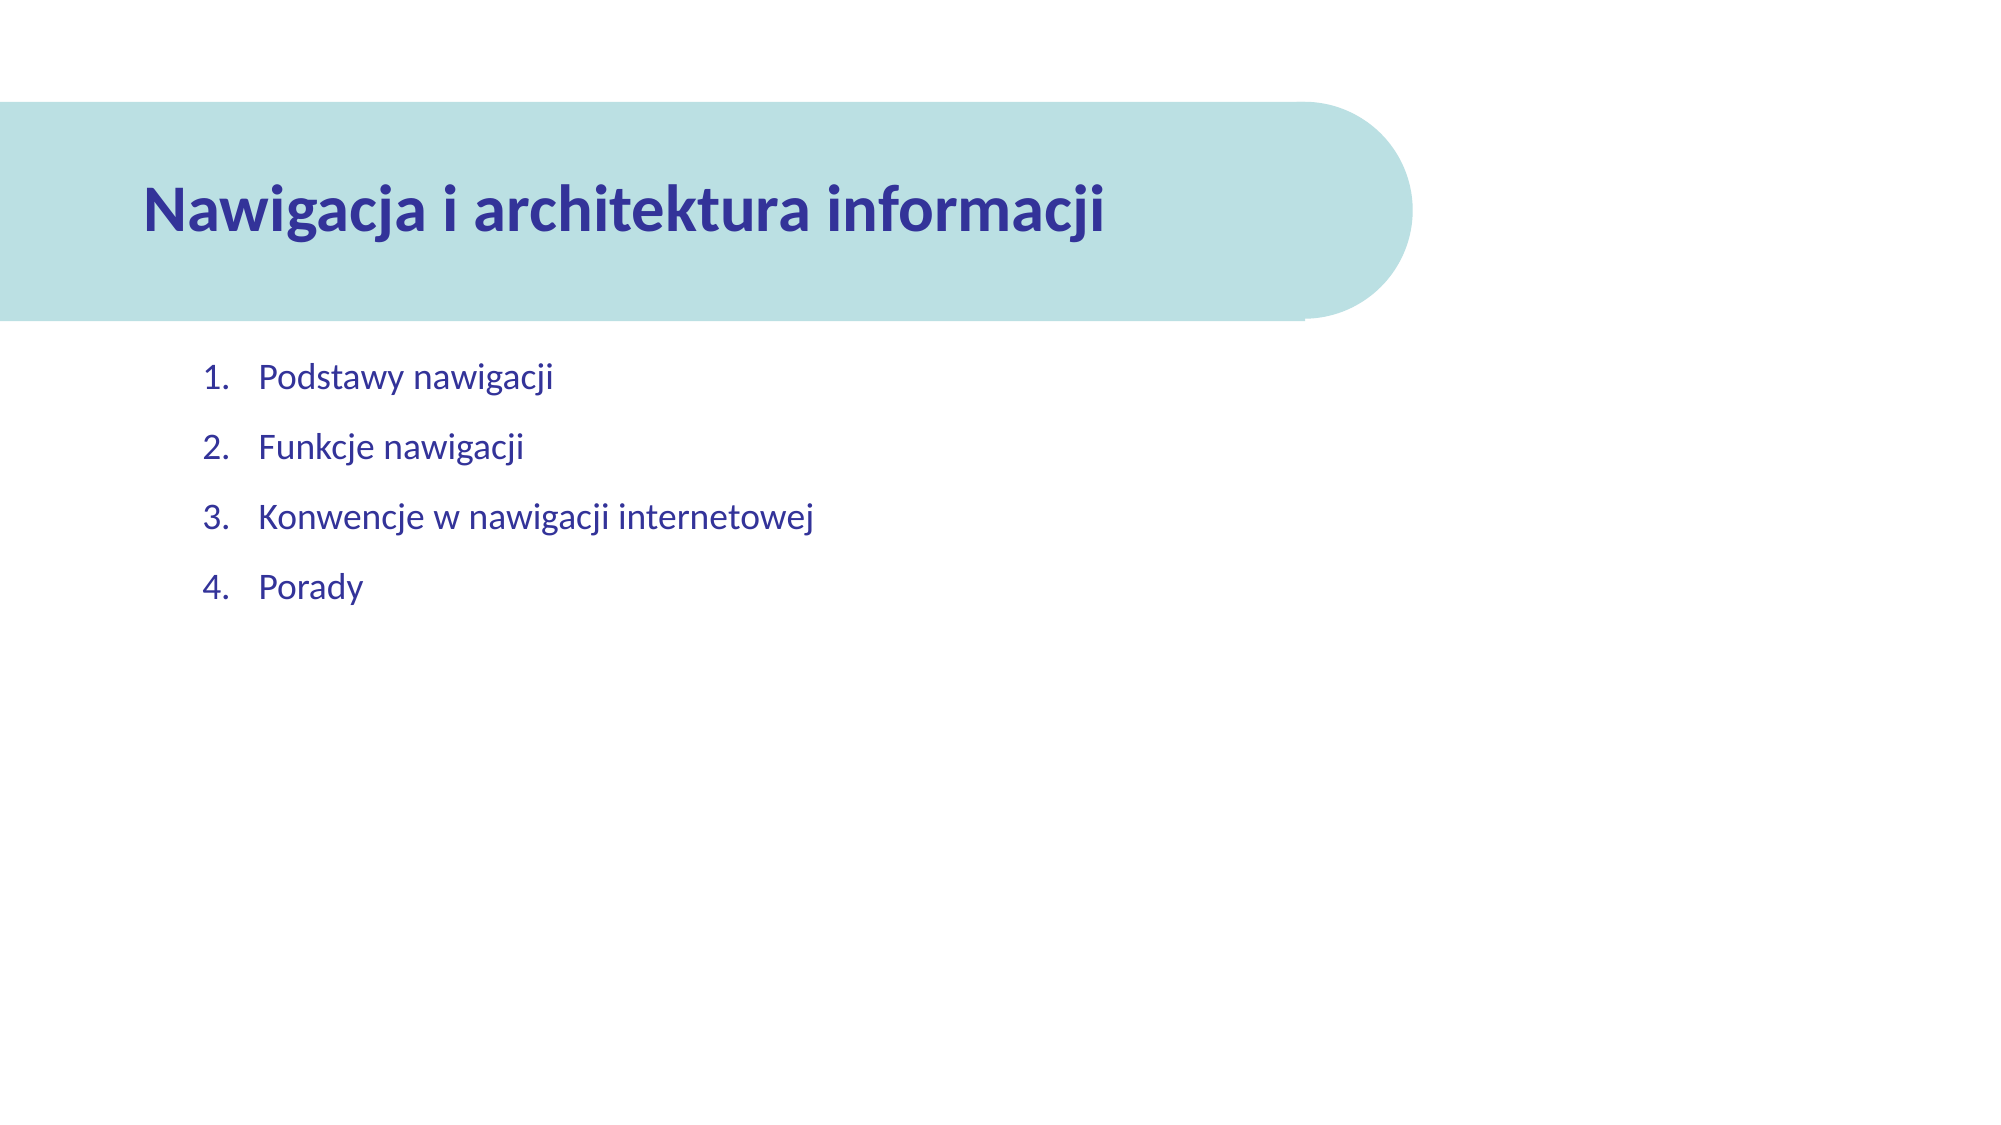

Nawigacja i architektura informacji
Podstawy nawigacji
Funkcje nawigacji
Konwencje w nawigacji internetowej
Porady